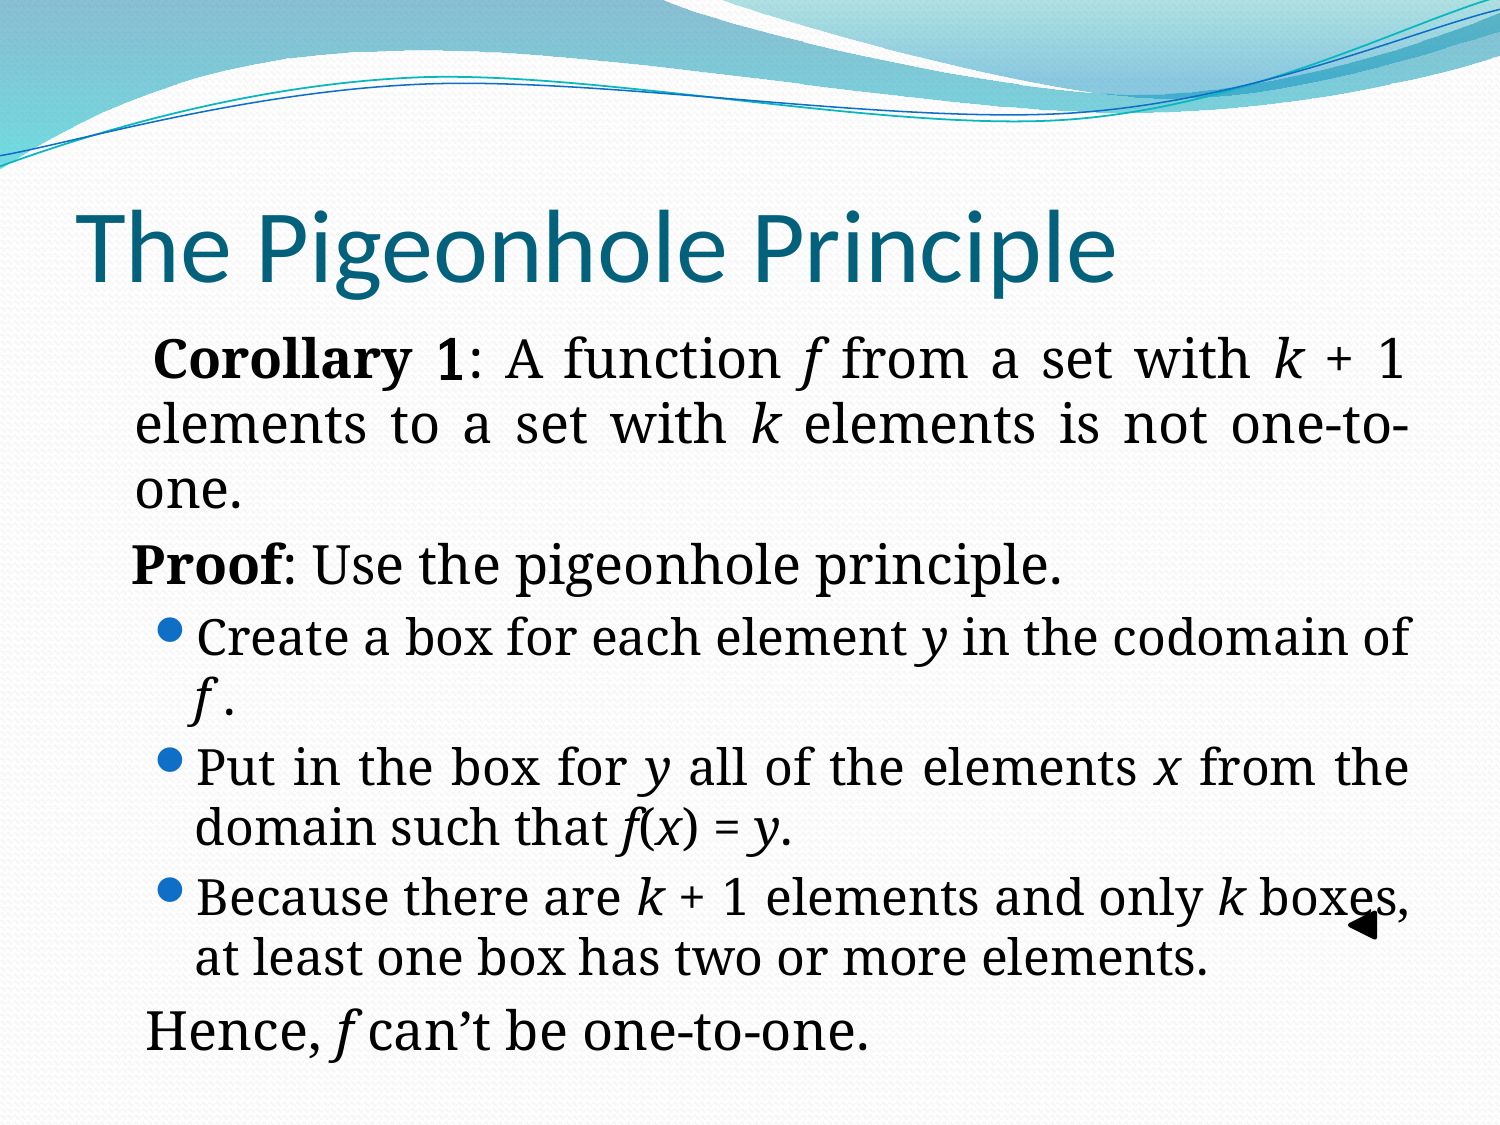

# The Pigeonhole Principle
   Corollary 1: A function f from a set with k + 1 elements to a set with k elements is not one-to-one.
   Proof: Use the pigeonhole principle.
Create a box for each element y in the codomain of f .
Put in the box for y all of the elements x from the domain such that f(x) = y.
Because there are k + 1 elements and only k boxes, at least one box has two or more elements.
    Hence, f can’t be one-to-one.